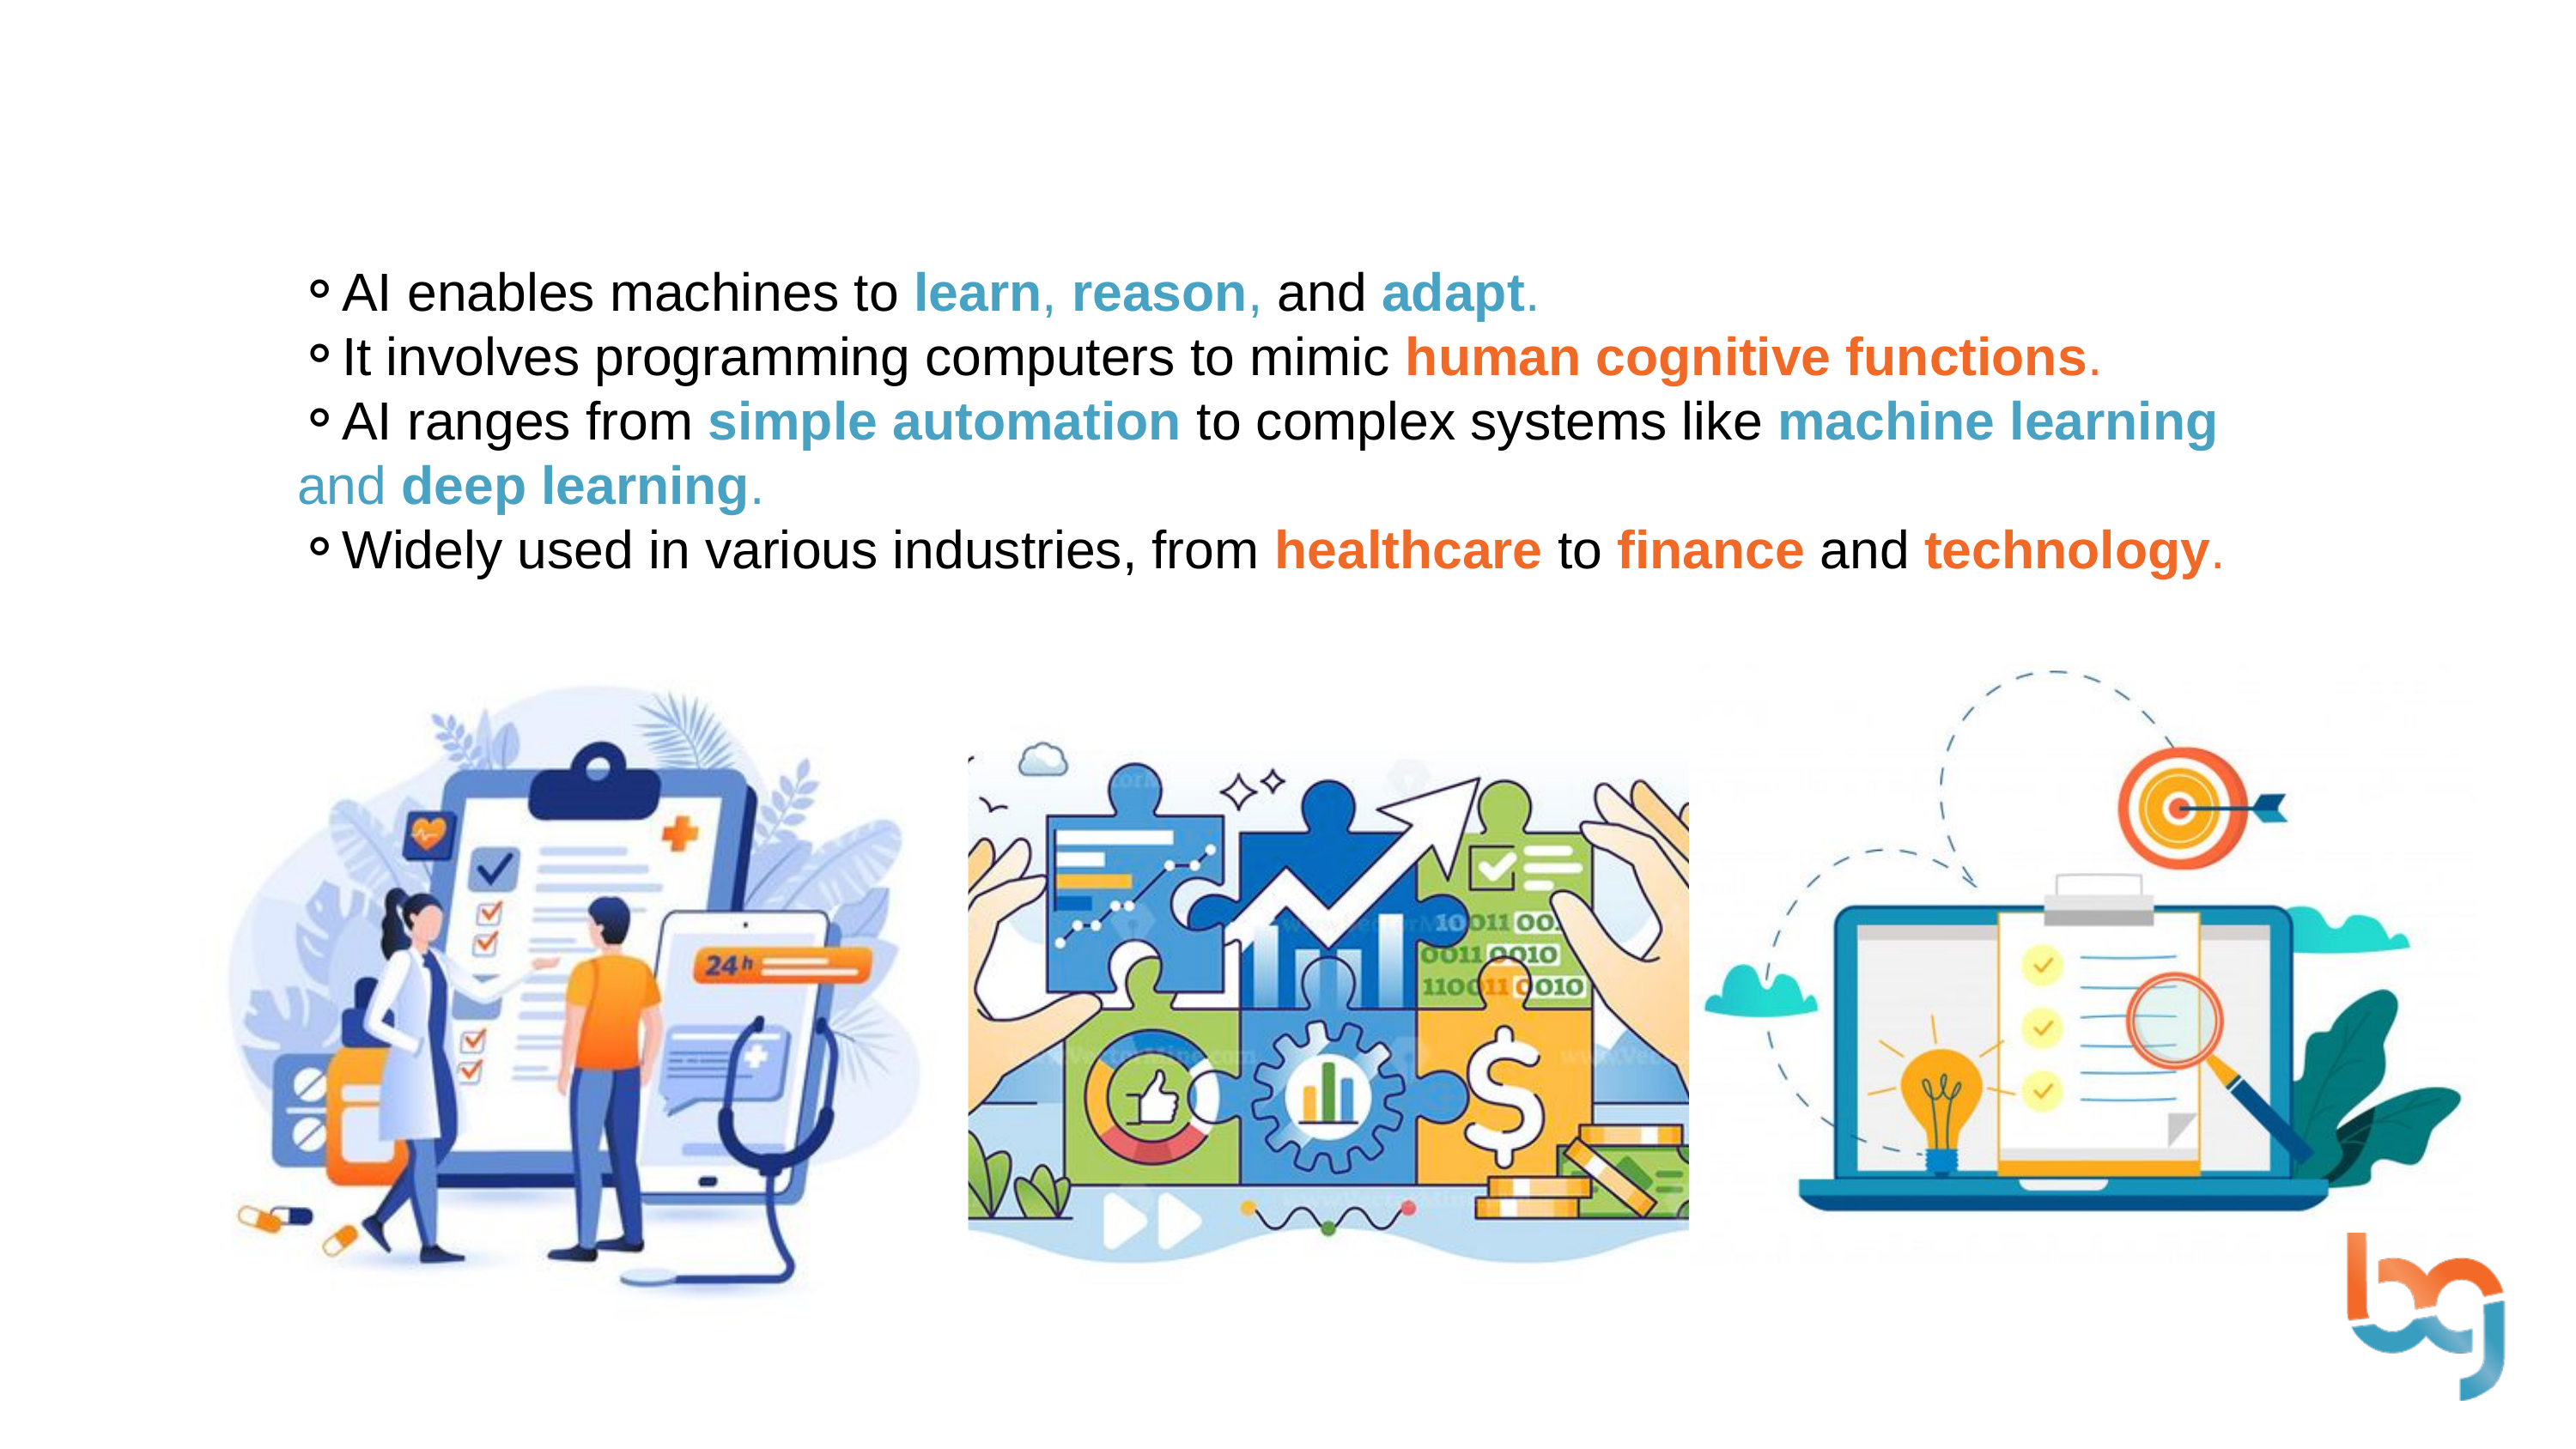

AI enables machines to learn, reason, and adapt.
It involves programming computers to mimic human cognitive functions.
AI ranges from simple automation to complex systems like machine learning
and deep learning.
Widely used in various industries, from healthcare to finance and technology.